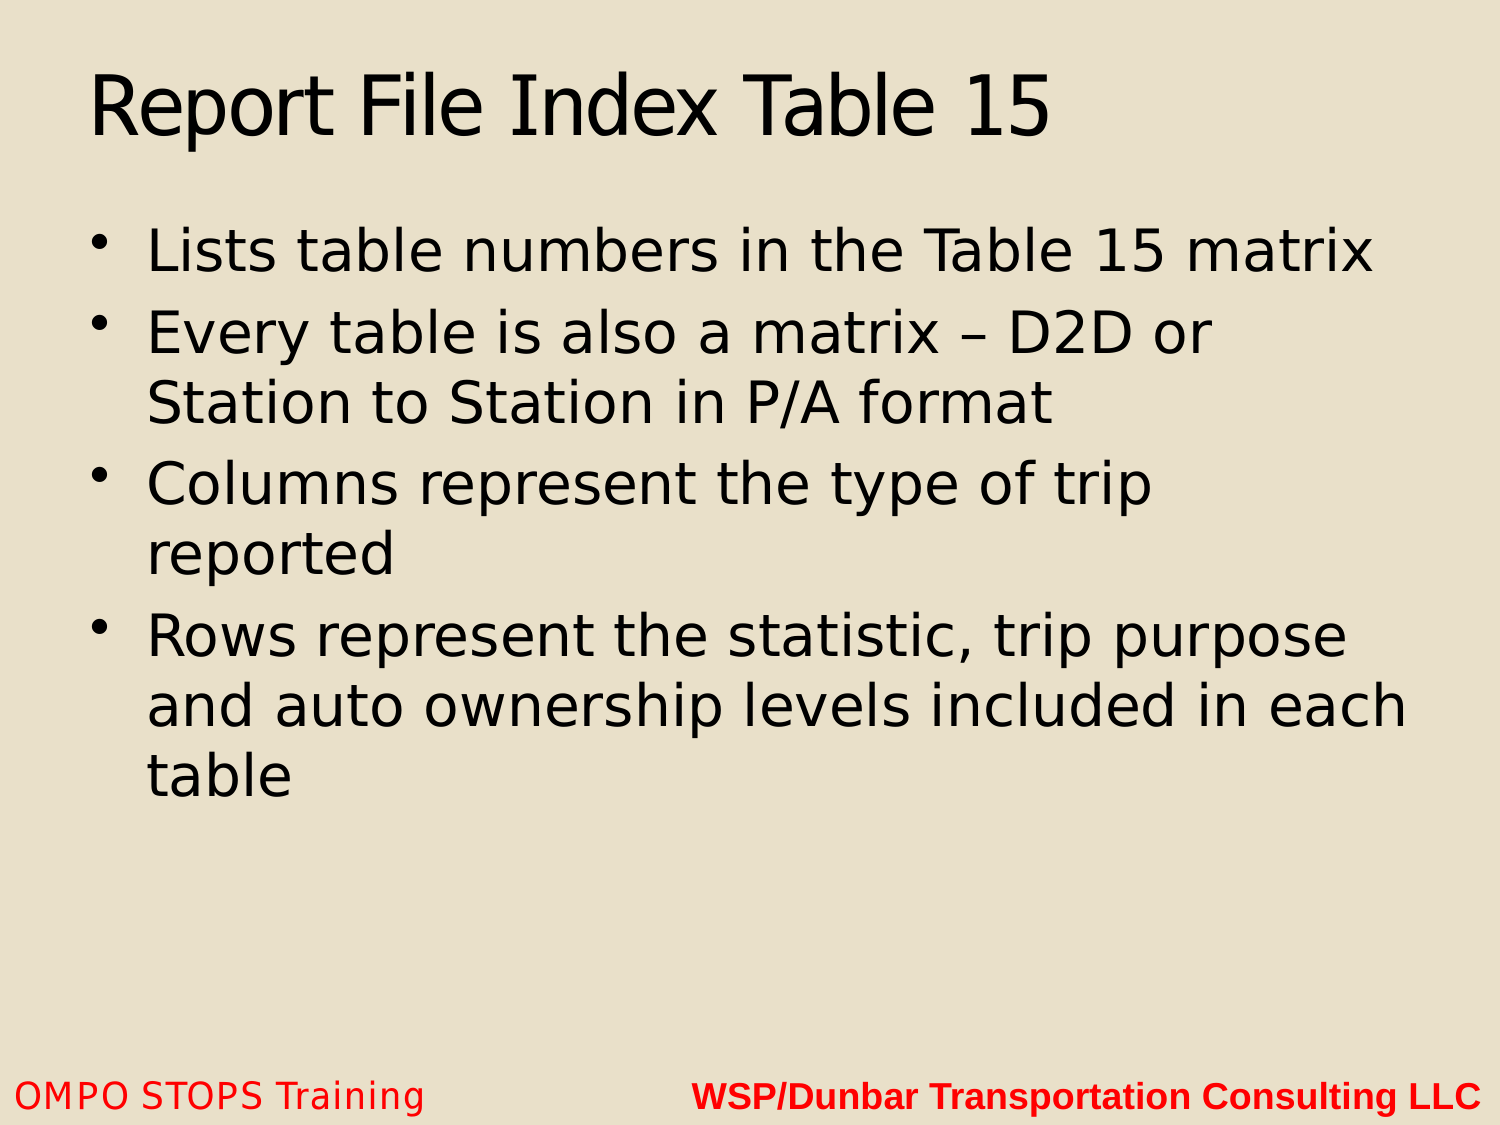

# Report File Index Table 15
Lists table numbers in the Table 15 matrix
Every table is also a matrix – D2D or Station to Station in P/A format
Columns represent the type of trip reported
Rows represent the statistic, trip purpose and auto ownership levels included in each table
OMPO STOPS Training                        WSP/Dunbar Transportation Consulting LLC